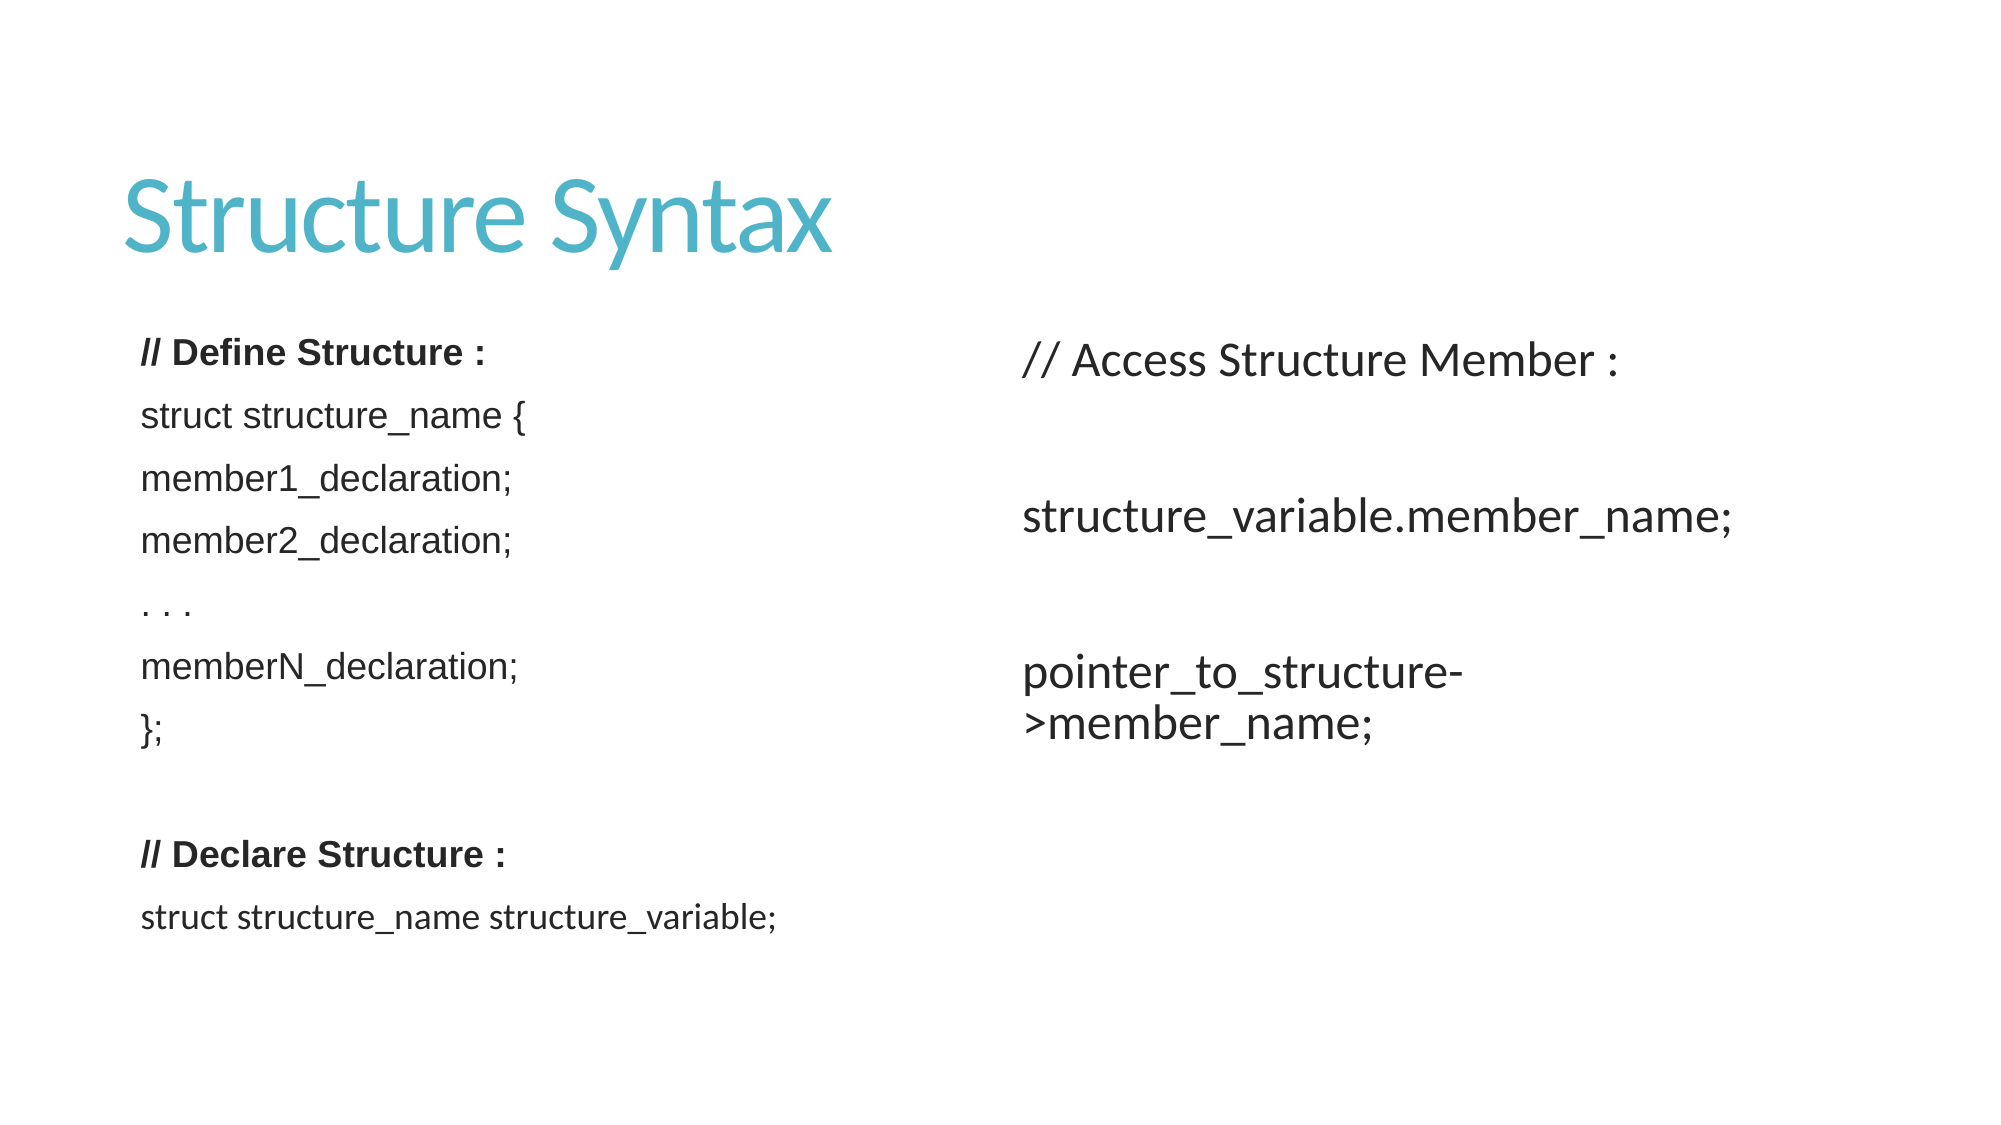

# Structure Syntax
// Define Structure :
struct structure_name {
member1_declaration;
member2_declaration;
. . .
memberN_declaration;
};

// Declare Structure :
struct structure_name structure_variable;
// Access Structure Member :

structure_variable.member_name;

pointer_to_structure->member_name;